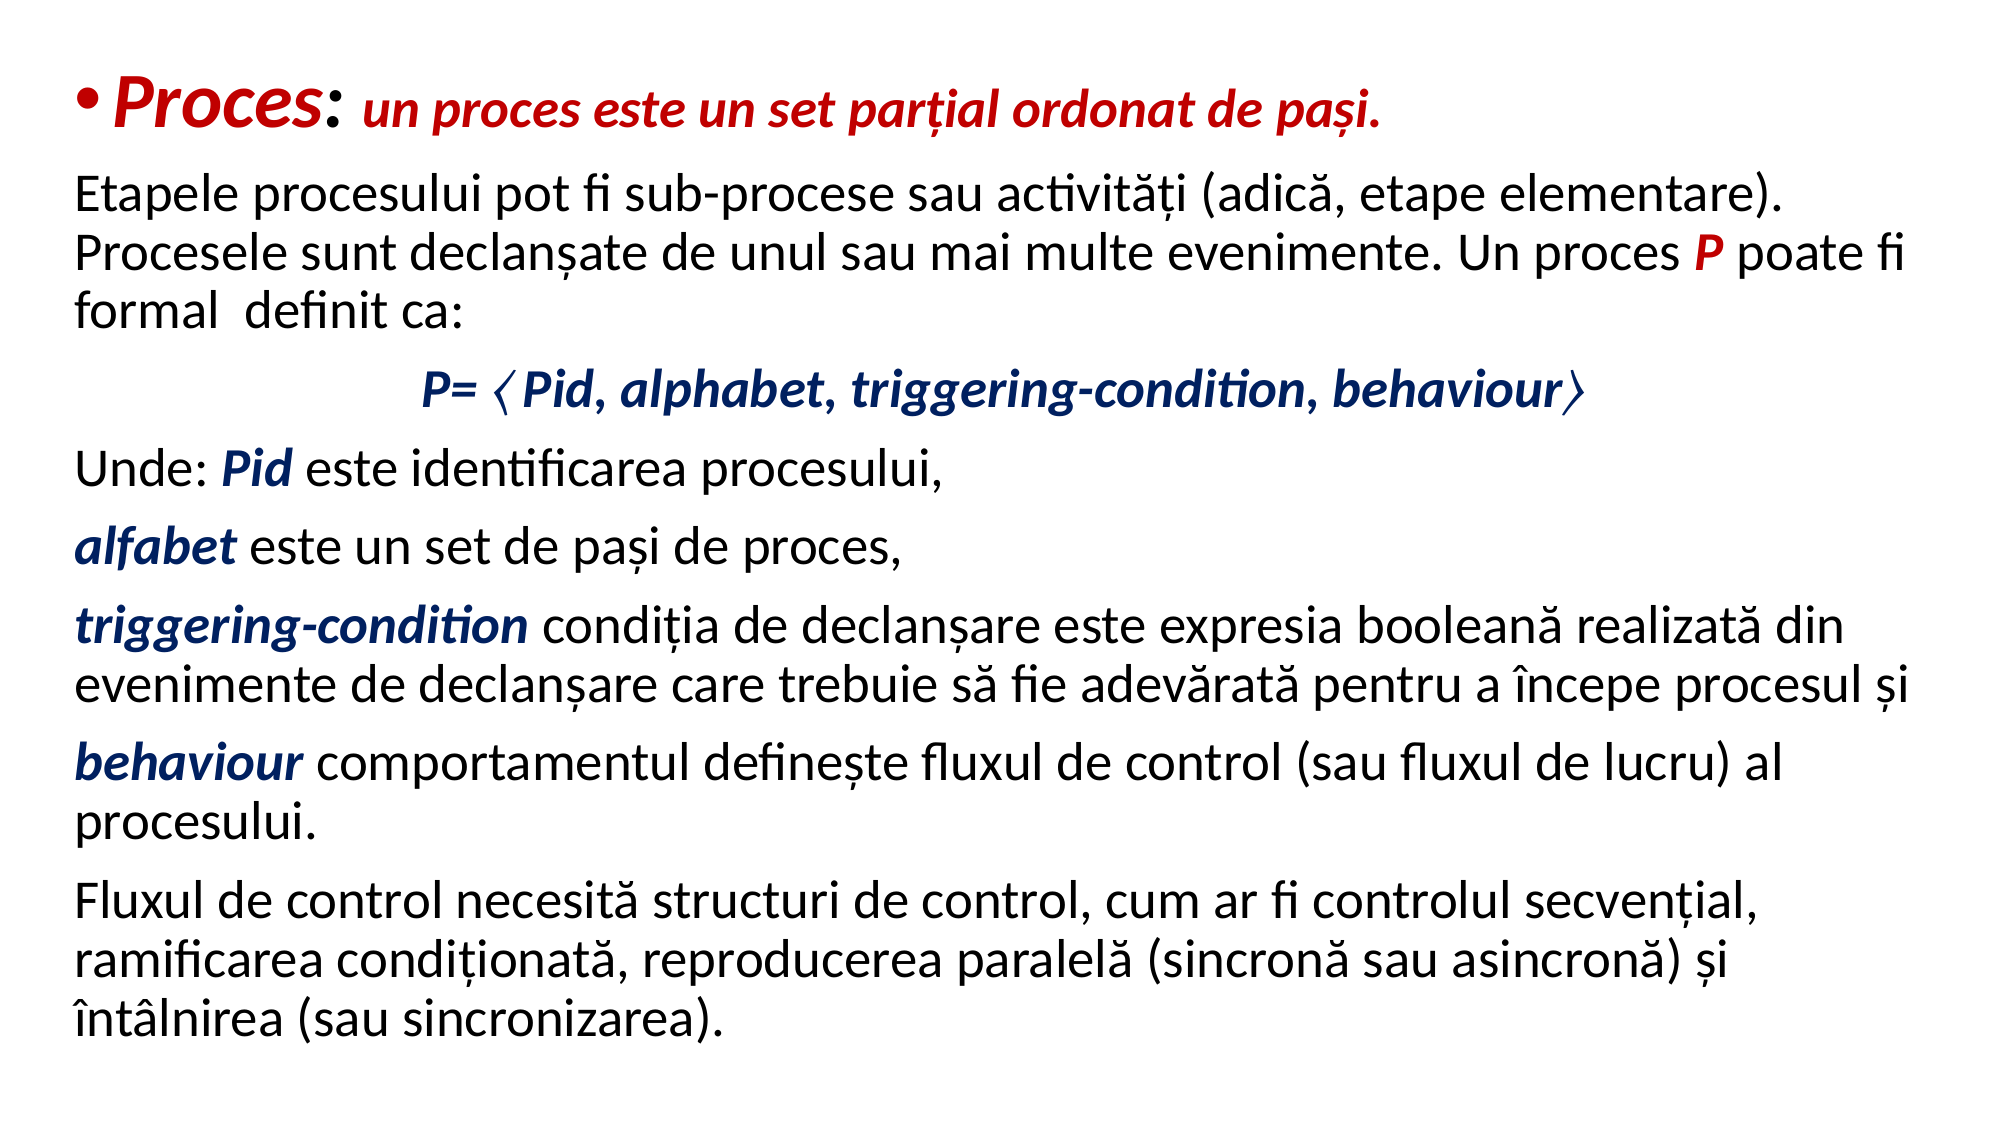

Proces: un proces este un set parțial ordonat de pași.
Etapele procesului pot fi sub-procese sau activități (adică, etape elementare). Procesele sunt declanșate de unul sau mai multe evenimente. Un proces P poate fi formal  definit ca:
P= 〈 Pid, alphabet, triggering-condition, behaviour〉
Unde: Pid este identificarea procesului,
alfabet este un set de pași de proces,
triggering-condition condiția de declanșare este expresia booleană realizată din evenimente de declanșare care trebuie să fie adevărată pentru a începe procesul și
behaviour comportamentul definește fluxul de control (sau fluxul de lucru) al procesului.
Fluxul de control necesită structuri de control, cum ar fi controlul secvențial, ramificarea condiționată, reproducerea paralelă (sincronă sau asincronă) și întâlnirea (sau sincronizarea).